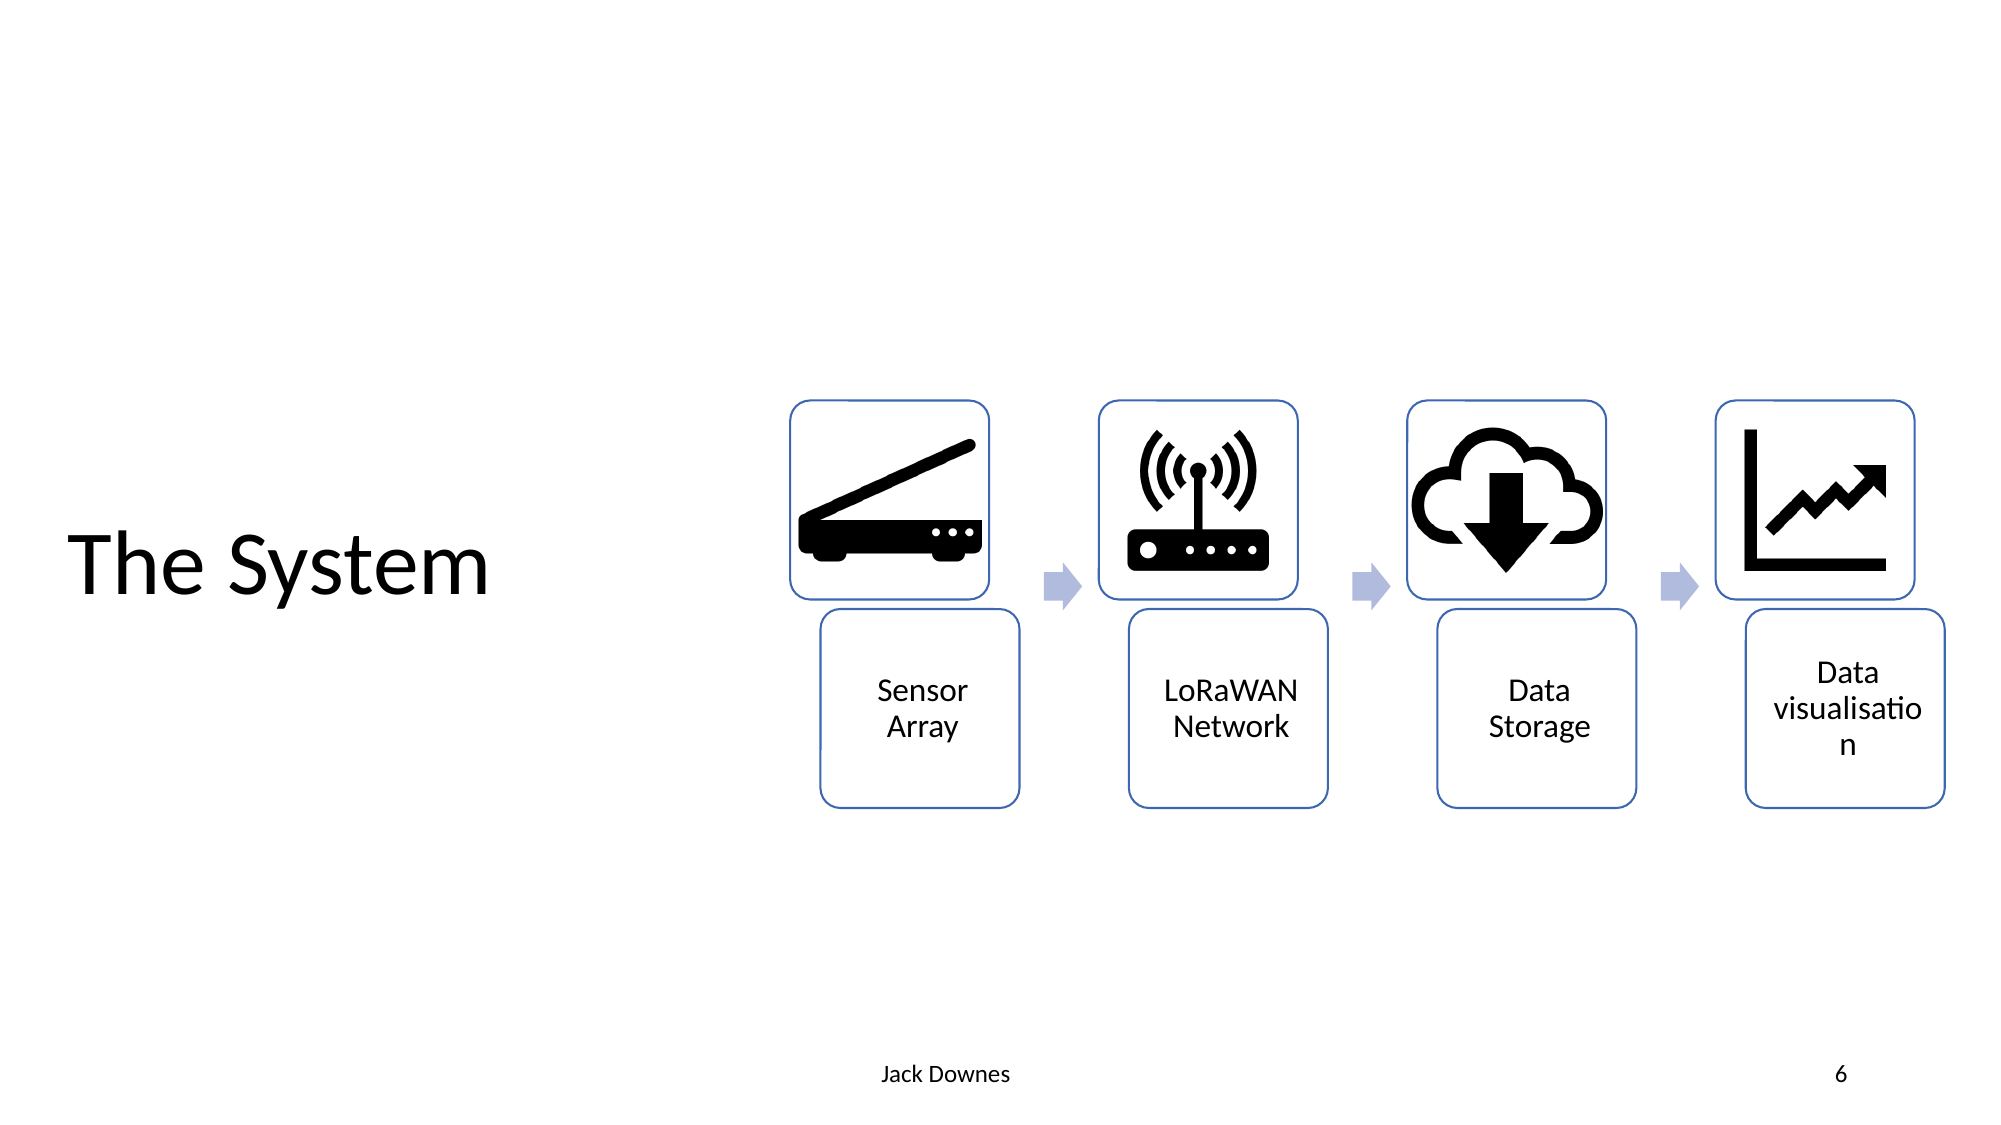

Sensor Array

LoRaWAN Network

Data Storage

Data visualisation
# The System
Jack Downes
6